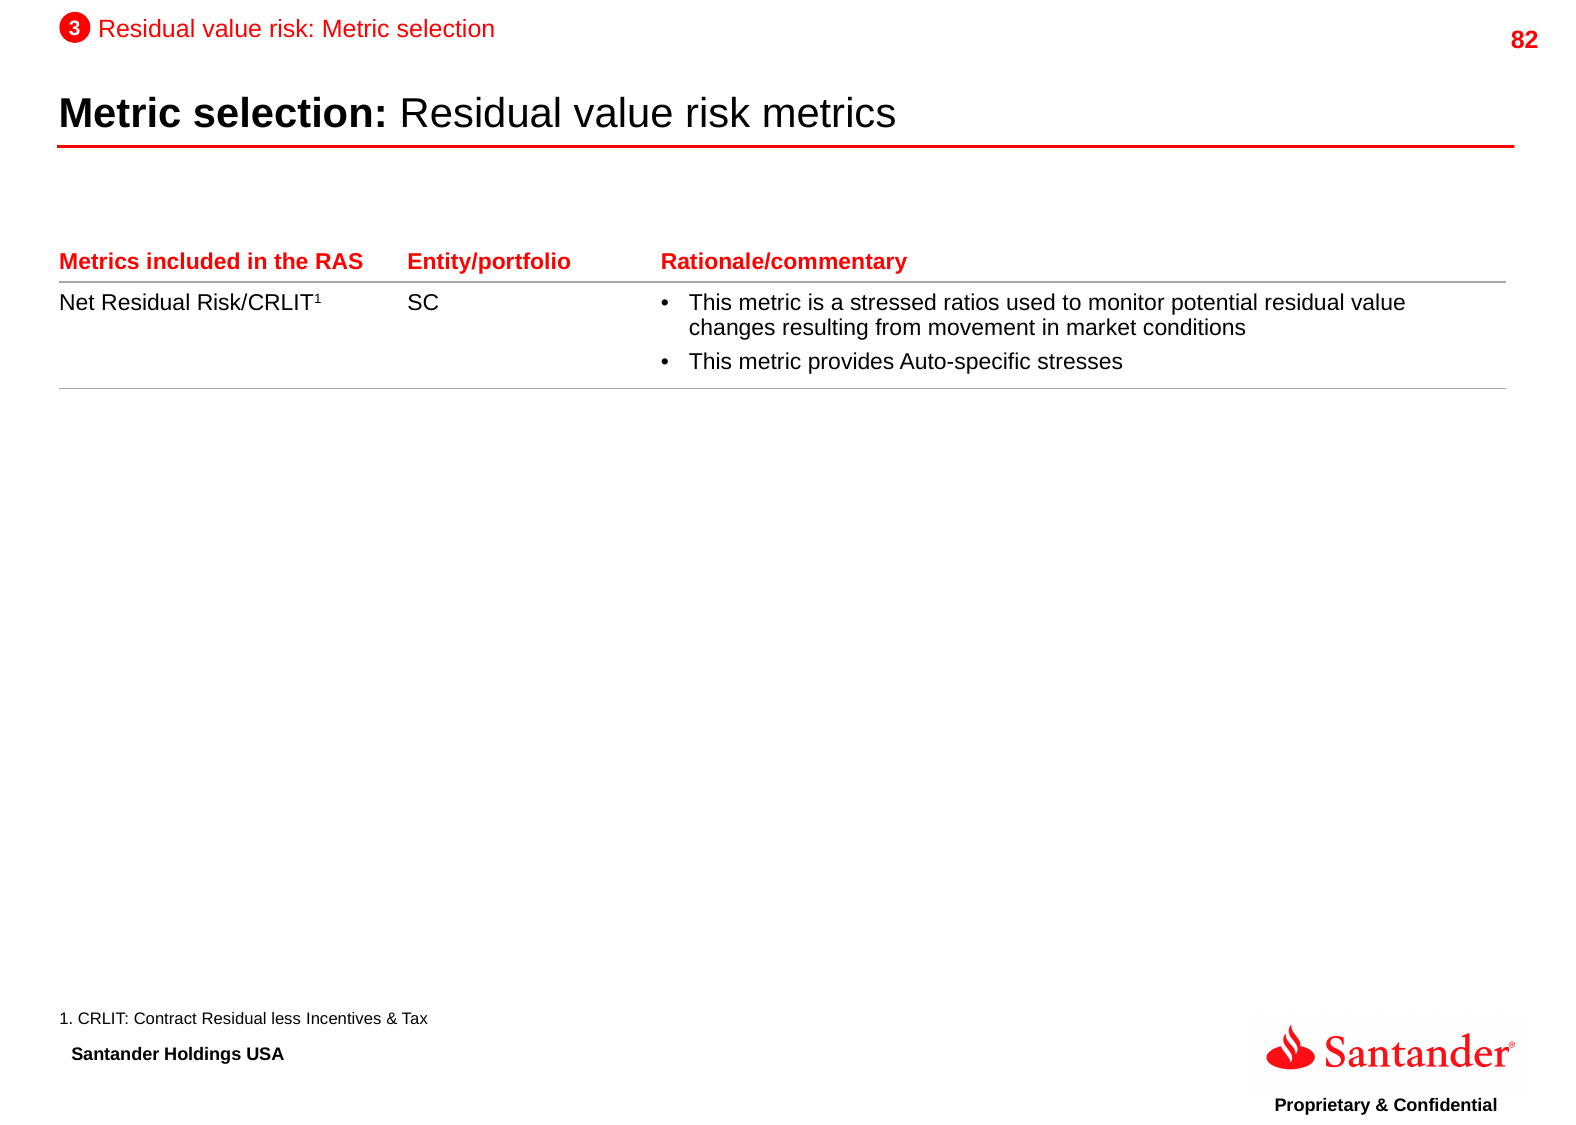

3
Residual value risk: Metric selection
Metric selection: Residual value risk metrics
| Metrics included in the RAS | Entity/portfolio | Rationale/commentary |
| --- | --- | --- |
| Net Residual Risk/CRLIT1 | SC | This metric is a stressed ratios used to monitor potential residual value changes resulting from movement in market conditions This metric provides Auto-specific stresses |
CRLIT: Contract Residual less Incentives & Tax